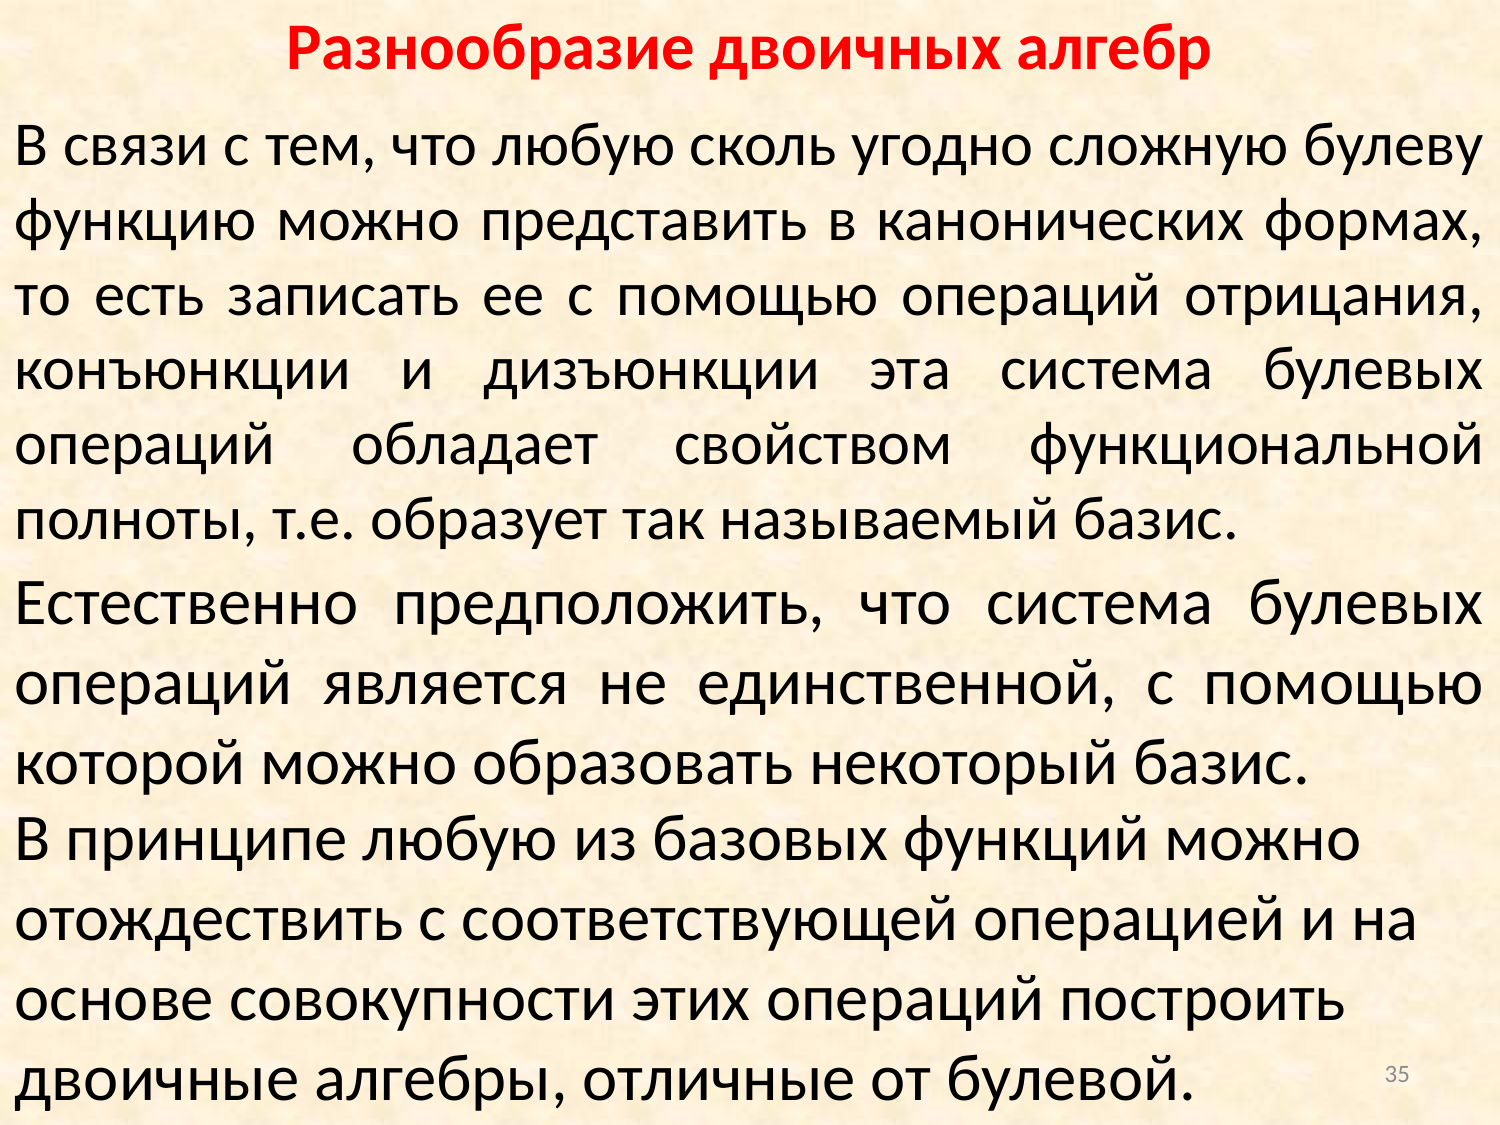

Разнообразие двоичных алгебр

В связи с тем, что любую сколь угодно сложную булеву функцию можно представить в канонических формах, то есть записать ее с помощью операций отрицания, конъюнкции и дизъюнкции эта система булевых операций обладает свойством функциональной полноты, т.е. образует так называемый базис.
Естественно предположить, что система булевых операций является не единственной, с помощью которой можно образовать некоторый базис.

В принципе любую из базовых функций можно отождествить с соответствующей операцией и на основе совокупности этих операций построить двоичные алгебры, отличные от булевой.
35